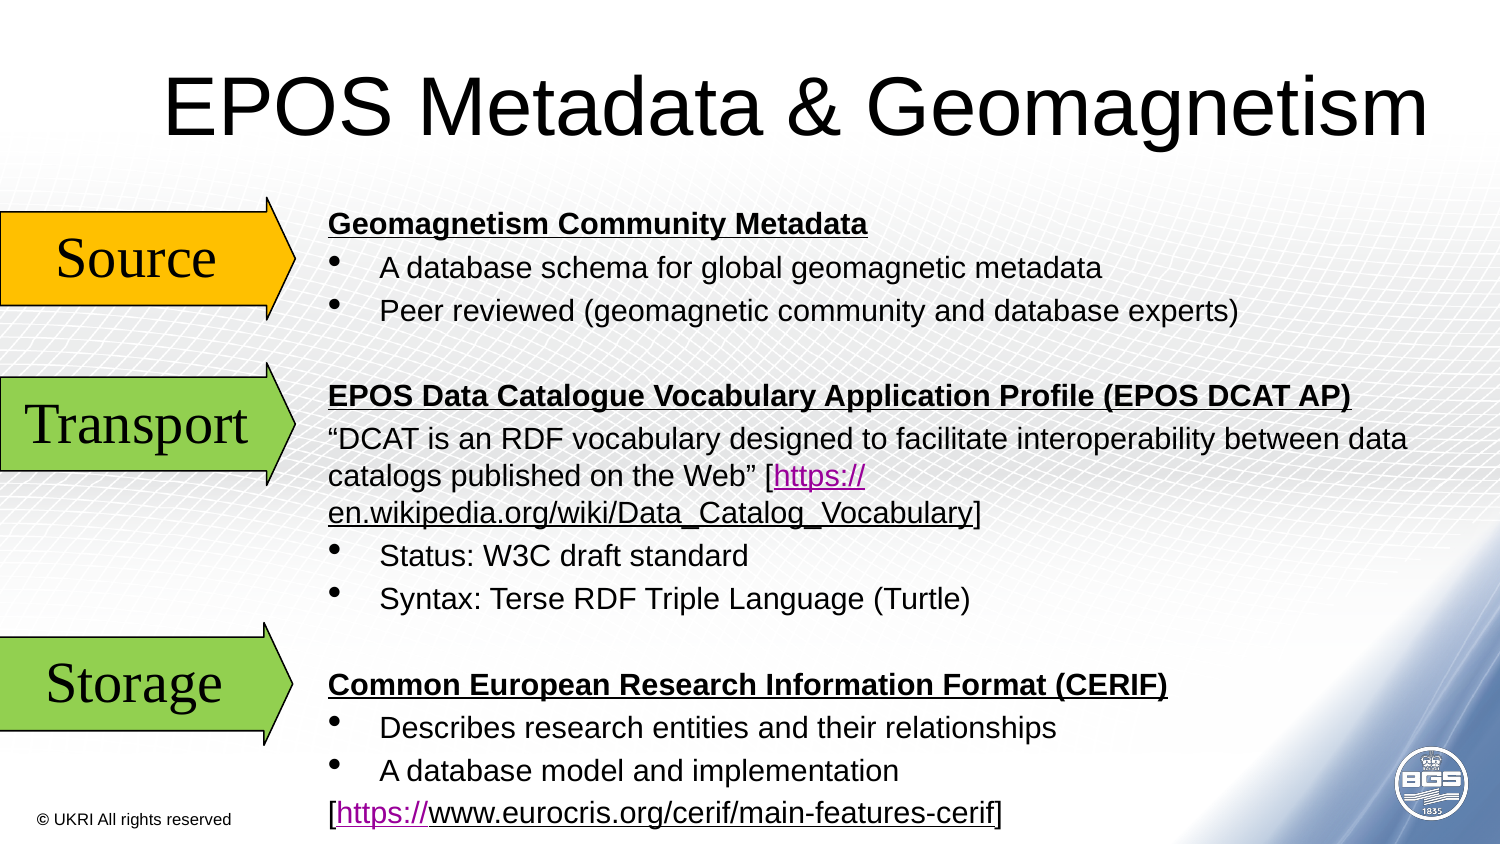

# EPOS Metadata & Geomagnetism
Geomagnetism Community Metadata
A database schema for global geomagnetic metadata
Peer reviewed (geomagnetic community and database experts)

EPOS Data Catalogue Vocabulary Application Profile (EPOS DCAT AP)
“DCAT is an RDF vocabulary designed to facilitate interoperability between data catalogs published on the Web” [https://en.wikipedia.org/wiki/Data_Catalog_Vocabulary]
Status: W3C draft standard
Syntax: Terse RDF Triple Language (Turtle)

Common European Research Information Format (CERIF)
Describes research entities and their relationships
A database model and implementation
[https://www.eurocris.org/cerif/main-features-cerif]

Source
Transport
Storage